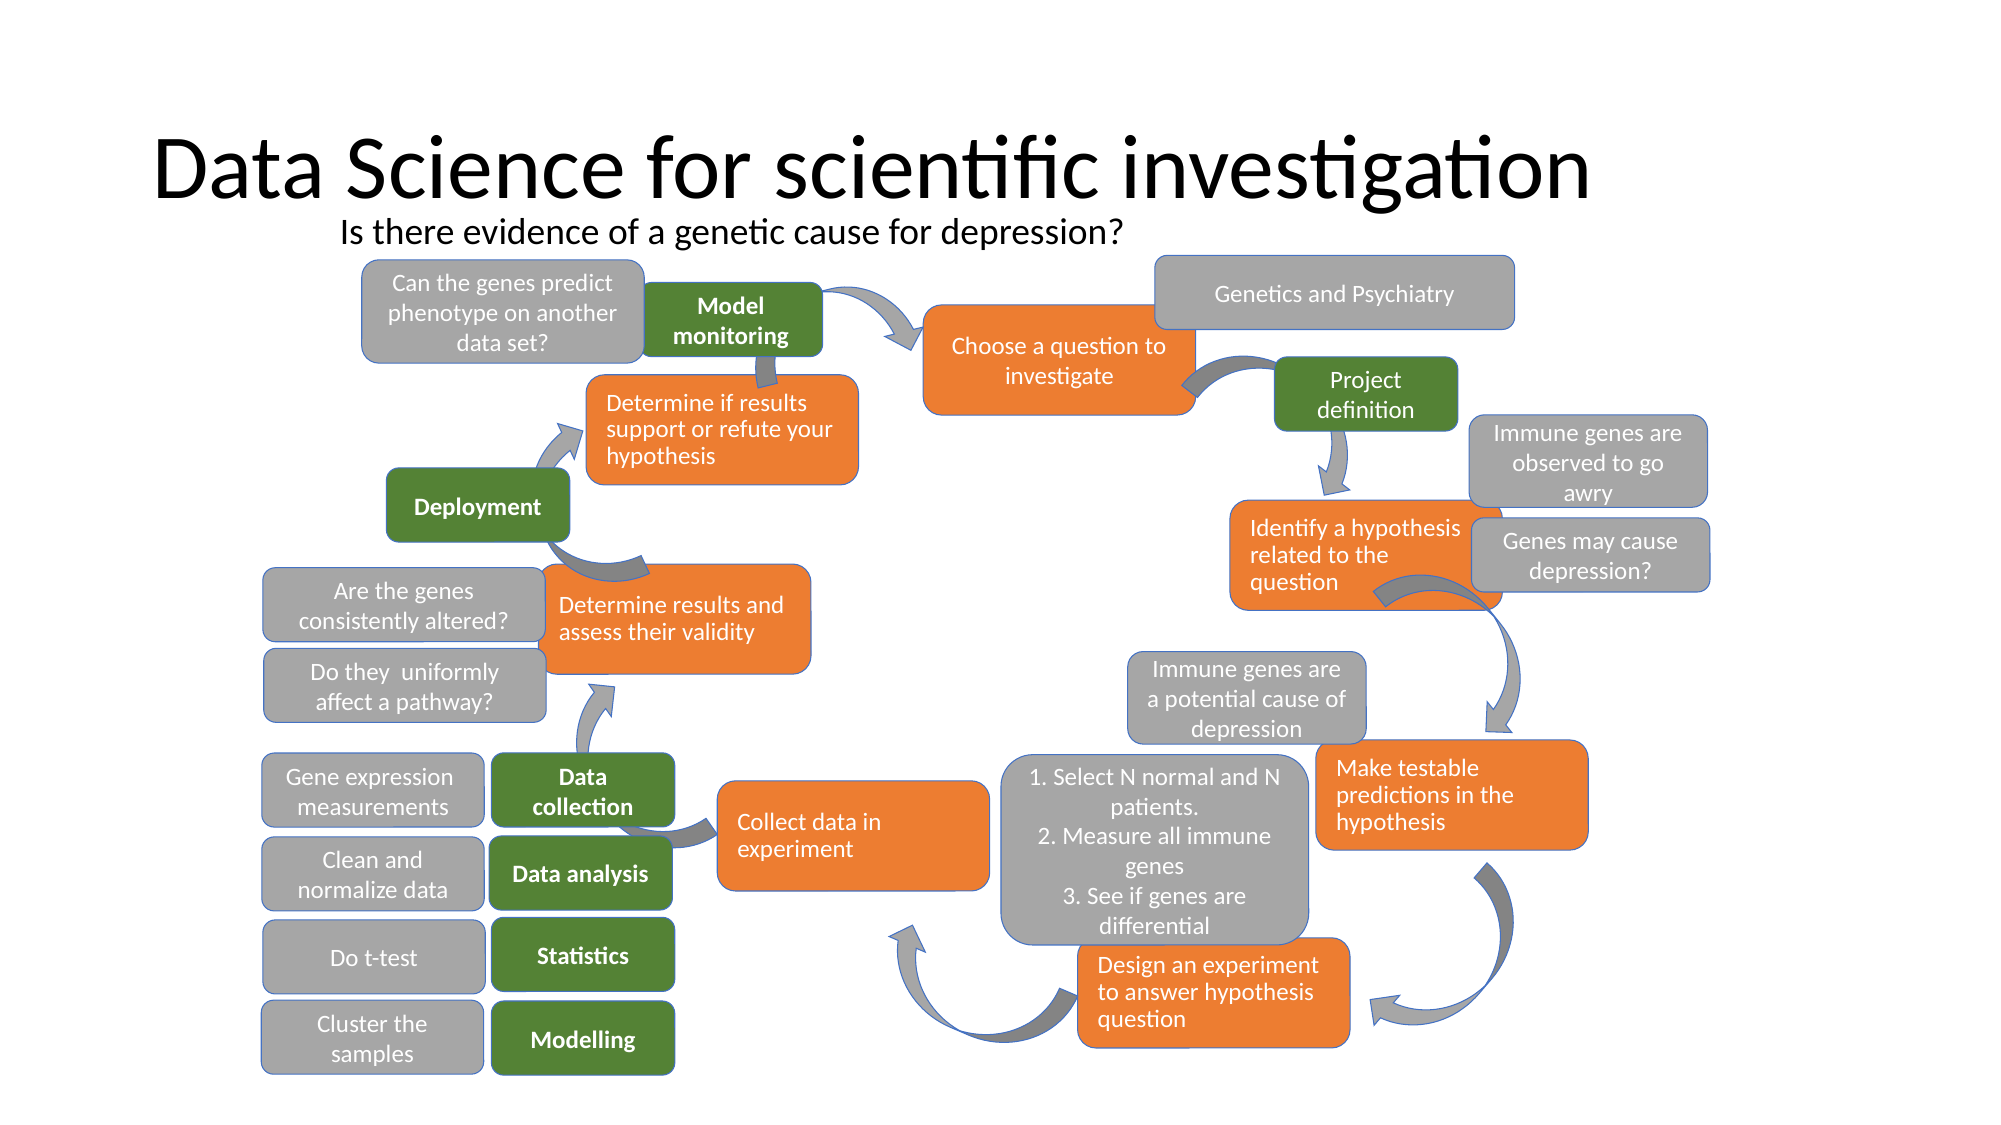

# Data Science for scientific investigation
Is there evidence of a genetic cause for depression?
Genetics and Psychiatry
Can the genes predict phenotype on another data set?
Model monitoring

Choose a question to investigate
Project definition
Determine if results support or refute your hypothesis

Immune genes are observed to go awry
Deployment

Identify a hypothesis related to the question
Genes may cause depression?
Determine results and assess their validity
Are the genes consistently altered?

Do they  uniformly affect a pathway?
Immune genes are a potential cause of depression

Make testable predictions in the hypothesis
Data collection
Gene expression  measurements
1. Select N normal and N patients.
2. Measure all immune genes
3. See if genes are differential
Collect data in experiment
Data analysis
Clean and normalize data
Statistics
Do t-test

Design an experiment to answer hypothesis question

Cluster the samples
Modelling